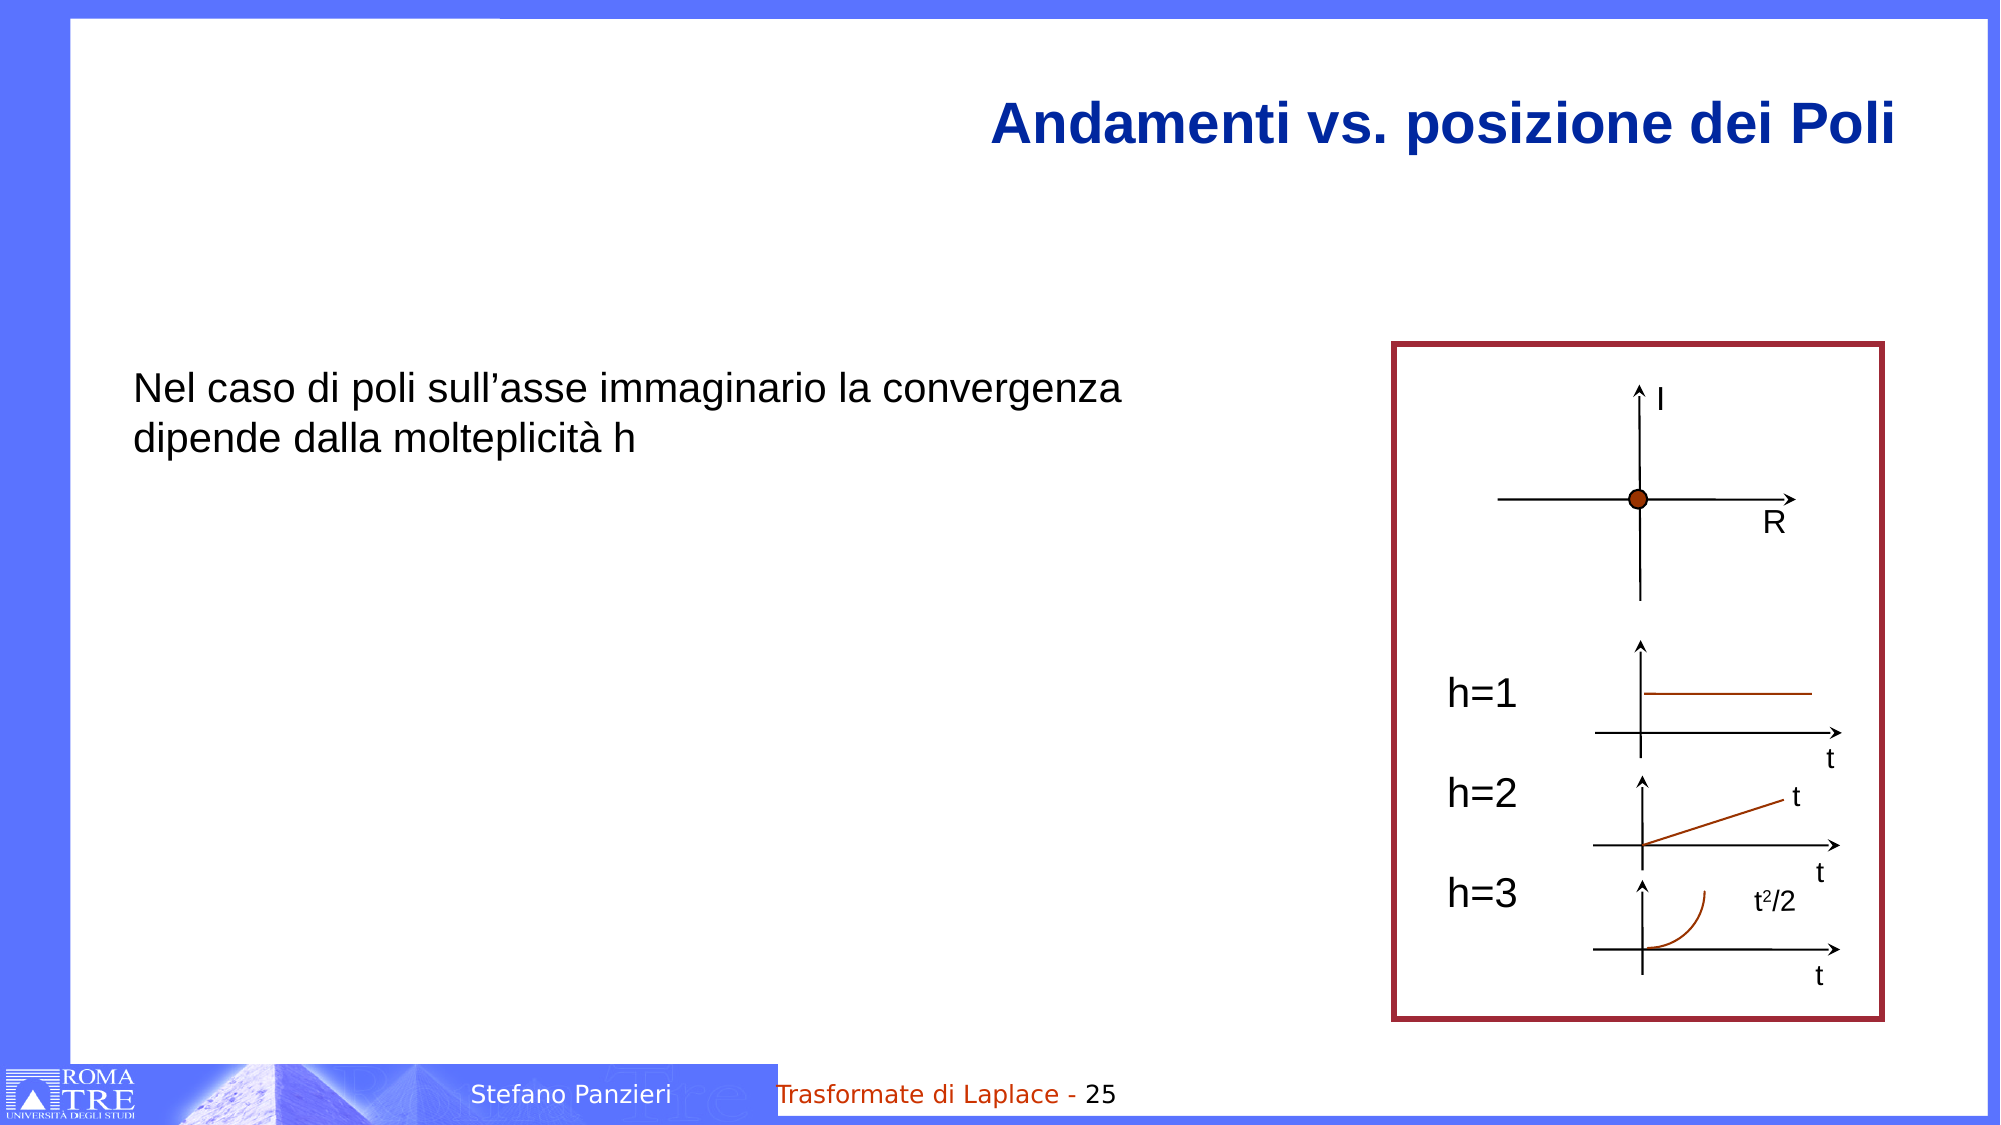

# Andamenti vs. posizione dei Poli

I

R

h=1

h=2

h=3

t

t

t
t2/2

t

Nel caso di poli sull’asse immaginario la convergenza dipende dalla molteplicità h